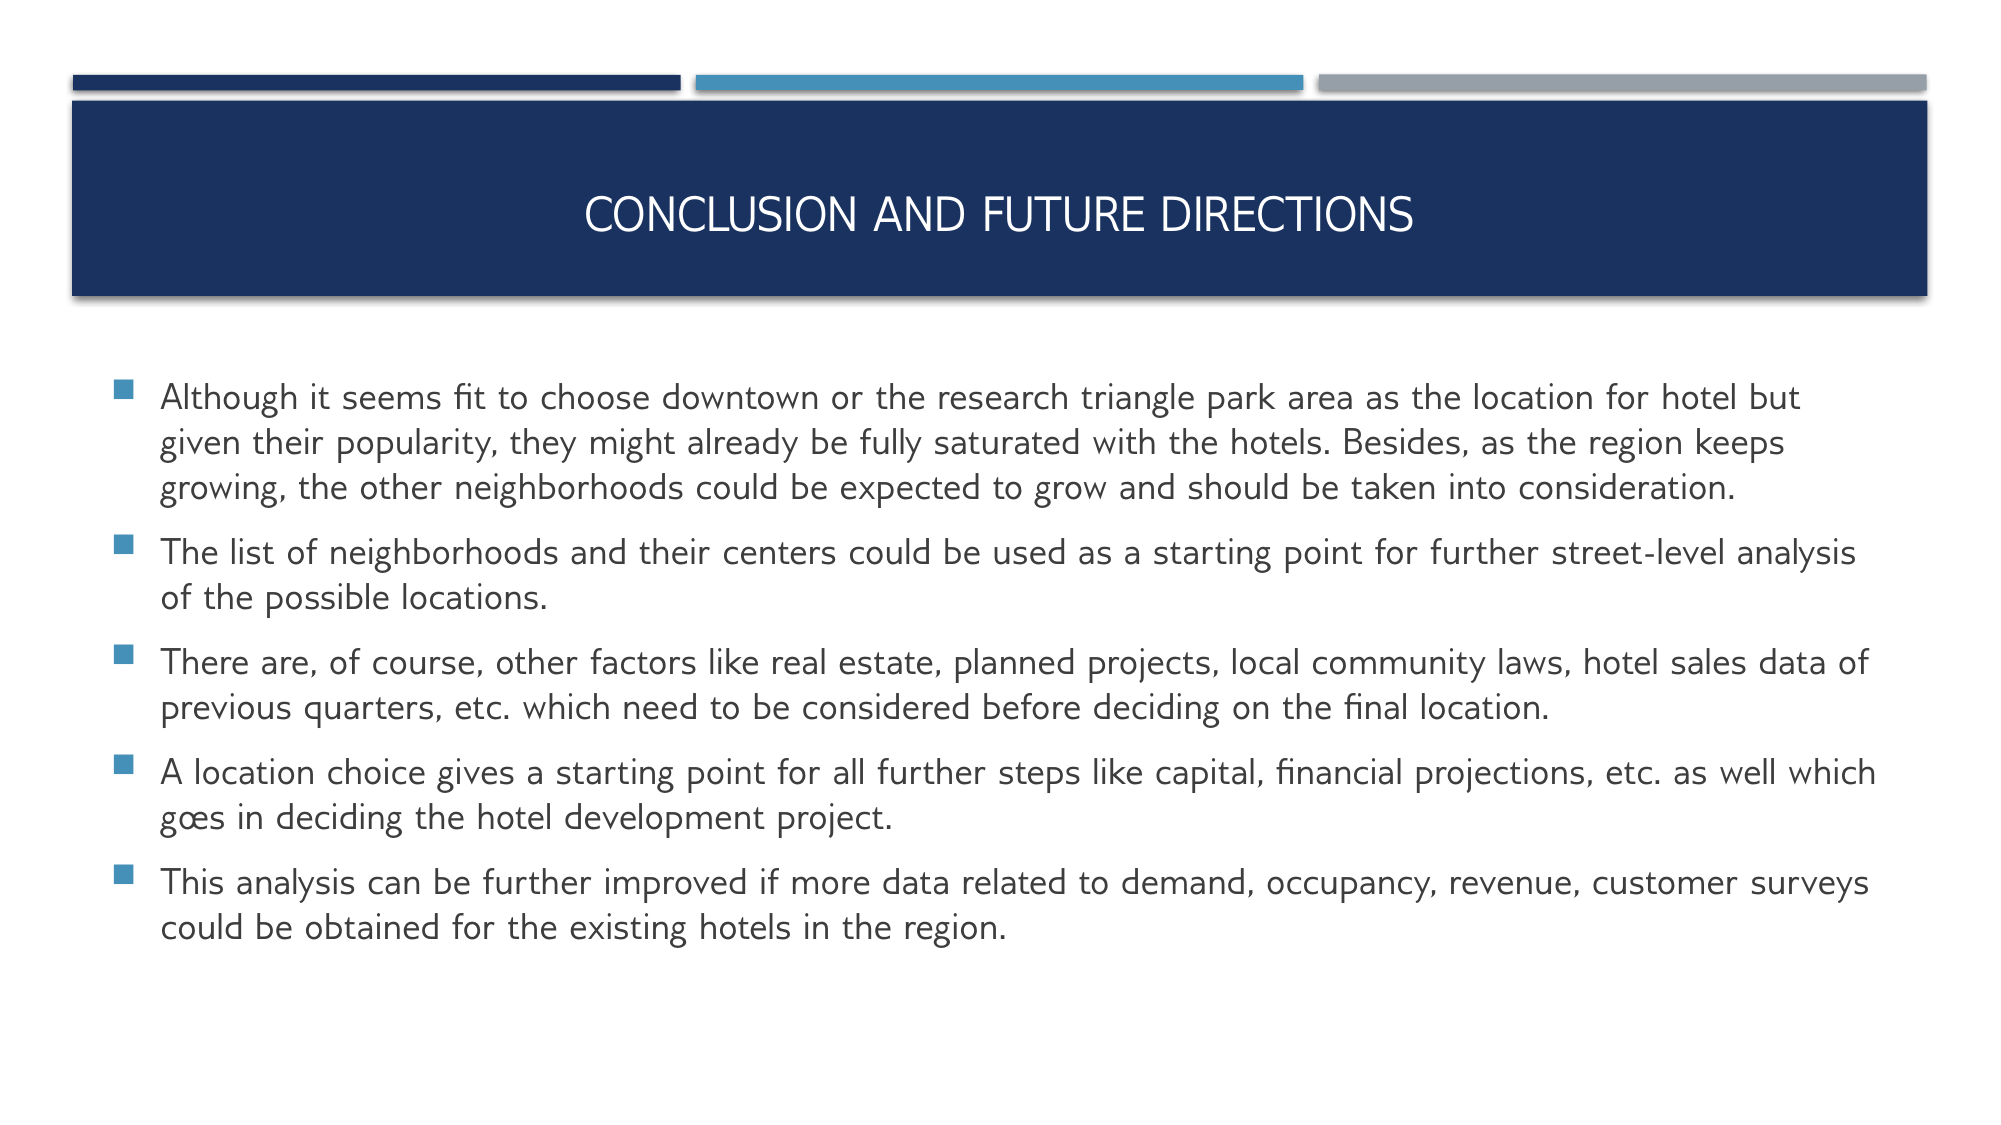

# Conclusion and future directions
Although it seems fit to choose downtown or the research triangle park area as the location for hotel but given their popularity, they might already be fully saturated with the hotels. Besides, as the region keeps growing, the other neighborhoods could be expected to grow and should be taken into consideration.
The list of neighborhoods and their centers could be used as a starting point for further street-level analysis of the possible locations.
There are, of course, other factors like real estate, planned projects, local community laws, hotel sales data of previous quarters, etc. which need to be considered before deciding on the final location.
A location choice gives a starting point for all further steps like capital, financial projections, etc. as well which goes in deciding the hotel development project.
This analysis can be further improved if more data related to demand, occupancy, revenue, customer surveys could be obtained for the existing hotels in the region.